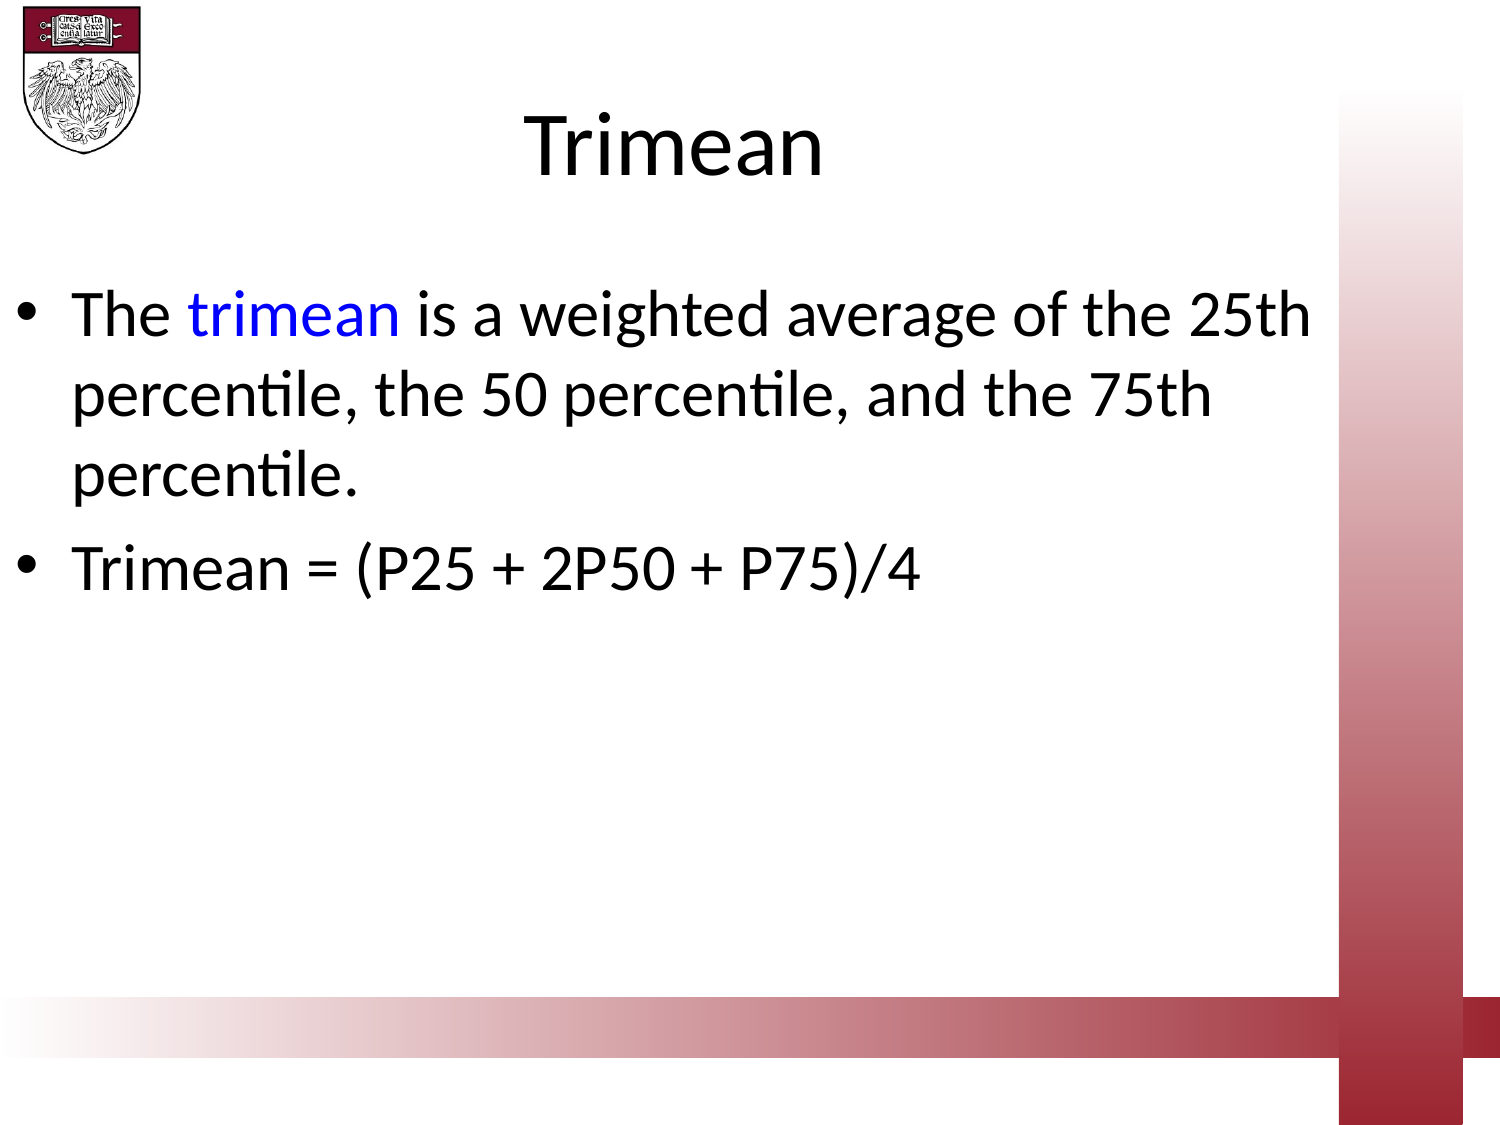

Trimean
The trimean is a weighted average of the 25th percentile, the 50 percentile, and the 75th percentile.
Trimean = (P25 + 2P50 + P75)/4